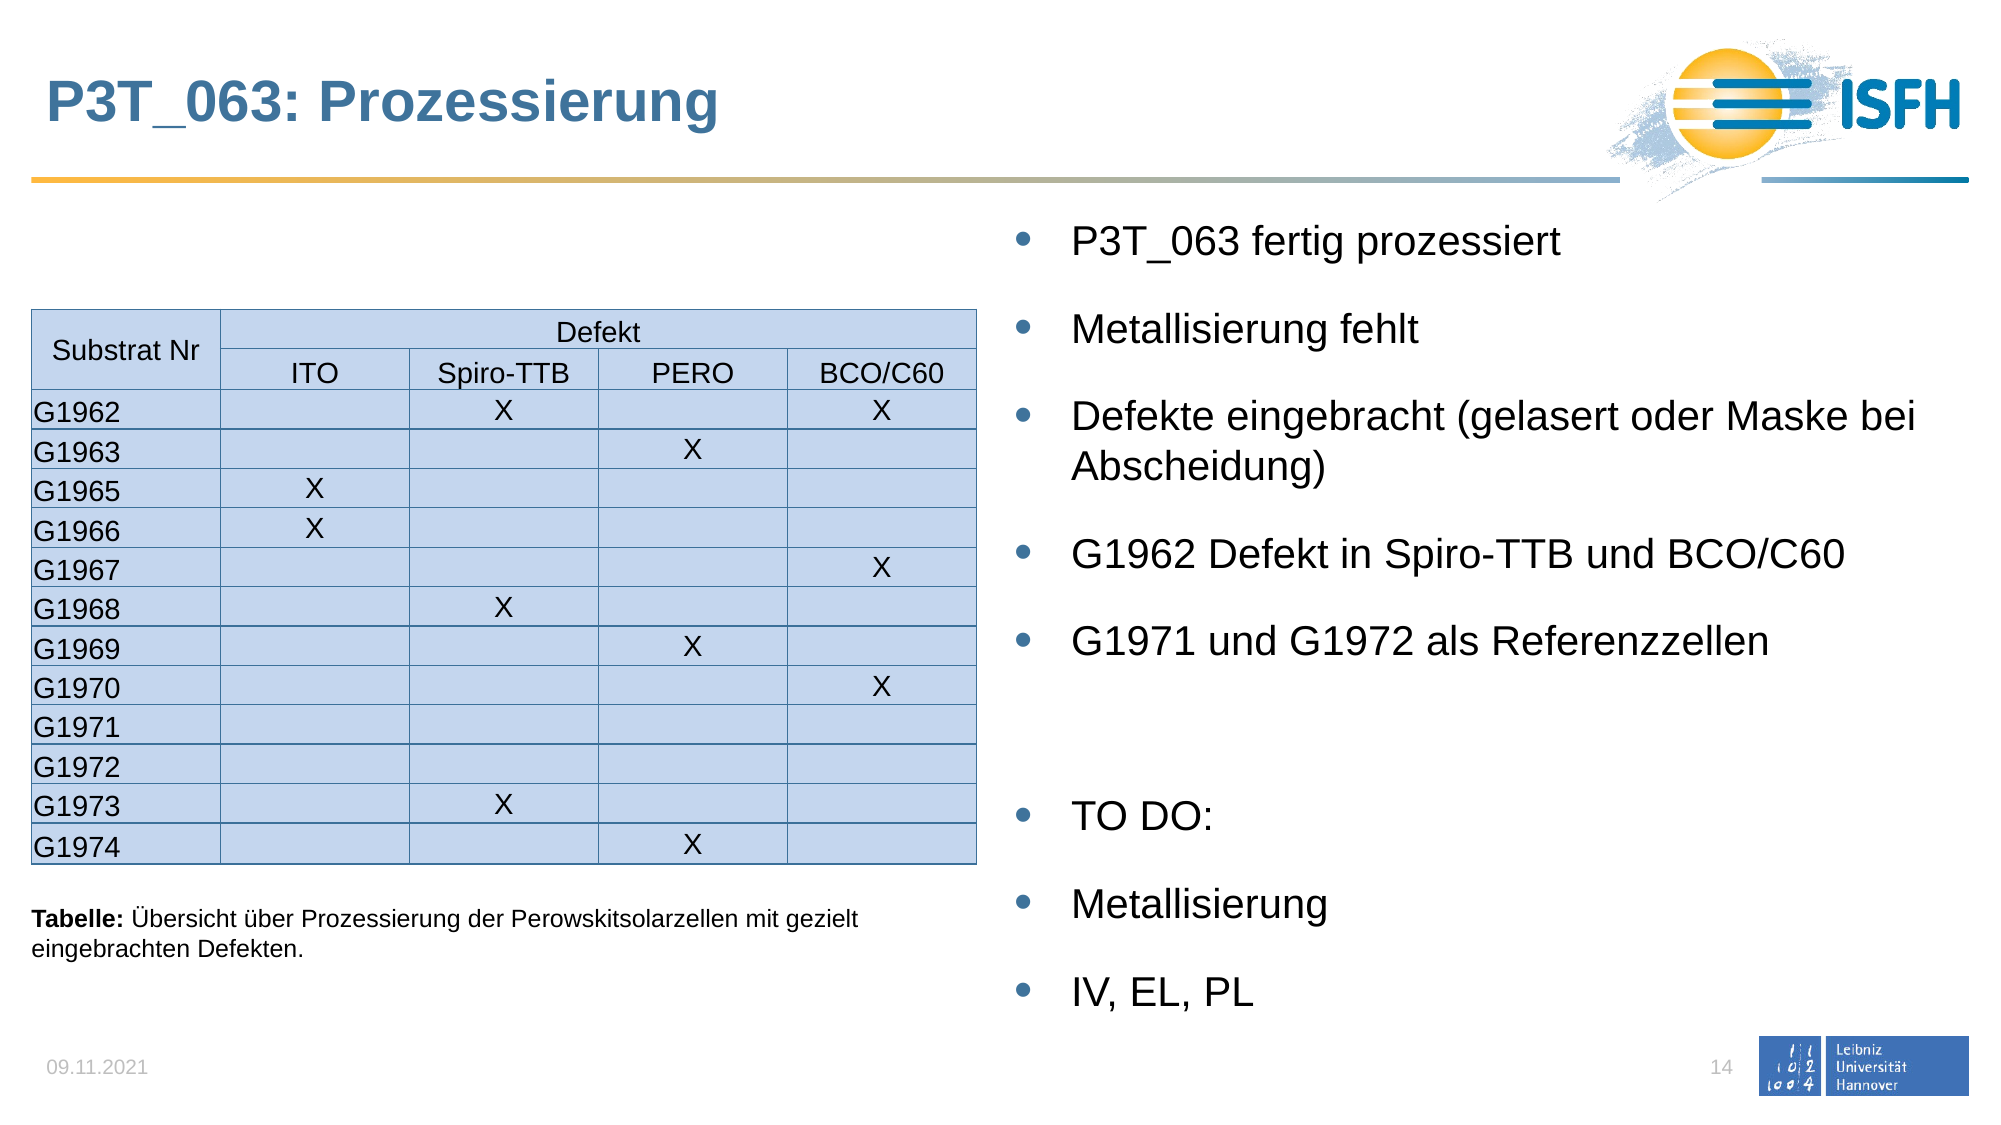

# P3T_063: Prozessierung
P3T_063 fertig prozessiert
Metallisierung fehlt
Defekte eingebracht (gelasert oder Maske bei Abscheidung)
G1962 Defekt in Spiro-TTB und BCO/C60
G1971 und G1972 als Referenzzellen

TO DO:
Metallisierung
IV, EL, PL

| Substrat Nr | Defekt |  |  |  |
| --- | --- | --- | --- | --- |
|  | ITO | Spiro-TTB | PERO | BCO/C60 |
| G1962 |  | X |  | X |
| G1963 |  |  | X |  |
| G1965 | X |  |  |  |
| G1966 | X |  |  |  |
| G1967 |  |  |  | X |
| G1968 |  | X |  |  |
| G1969 |  |  | X |  |
| G1970 |  |  |  | X |
| G1971 |  |  |  |  |
| G1972 |  |  |  |  |
| G1973 |  | X |  |  |
| G1974 |  |  | X |  |
Tabelle: Übersicht über Prozessierung der Perowskitsolarzellen mit gezielt eingebrachten Defekten.
09.11.2021

14